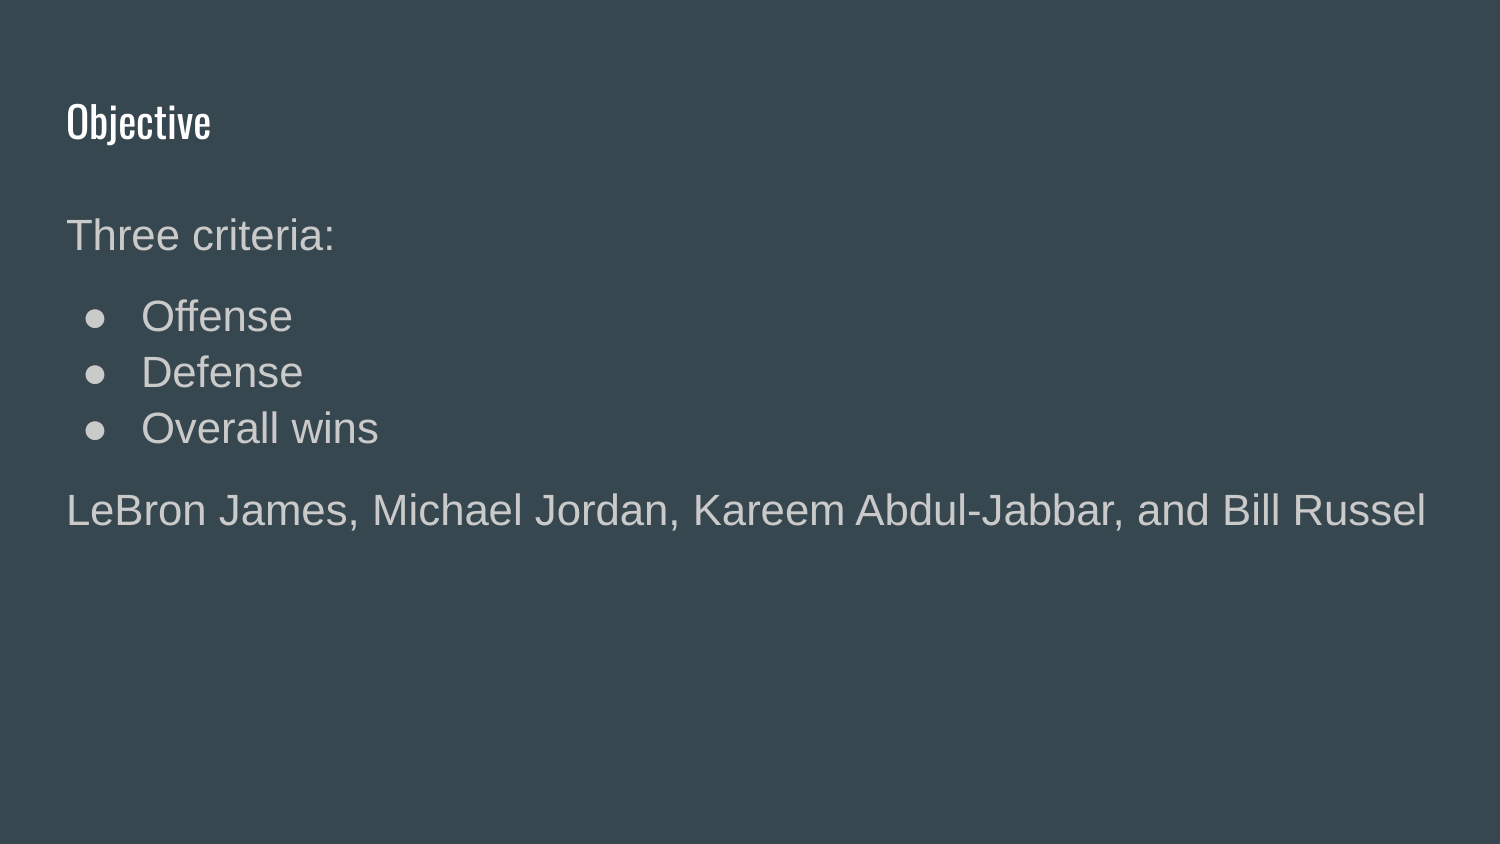

# Objective
Three criteria:
Offense
Defense
Overall wins
LeBron James, Michael Jordan, Kareem Abdul-Jabbar, and Bill Russel